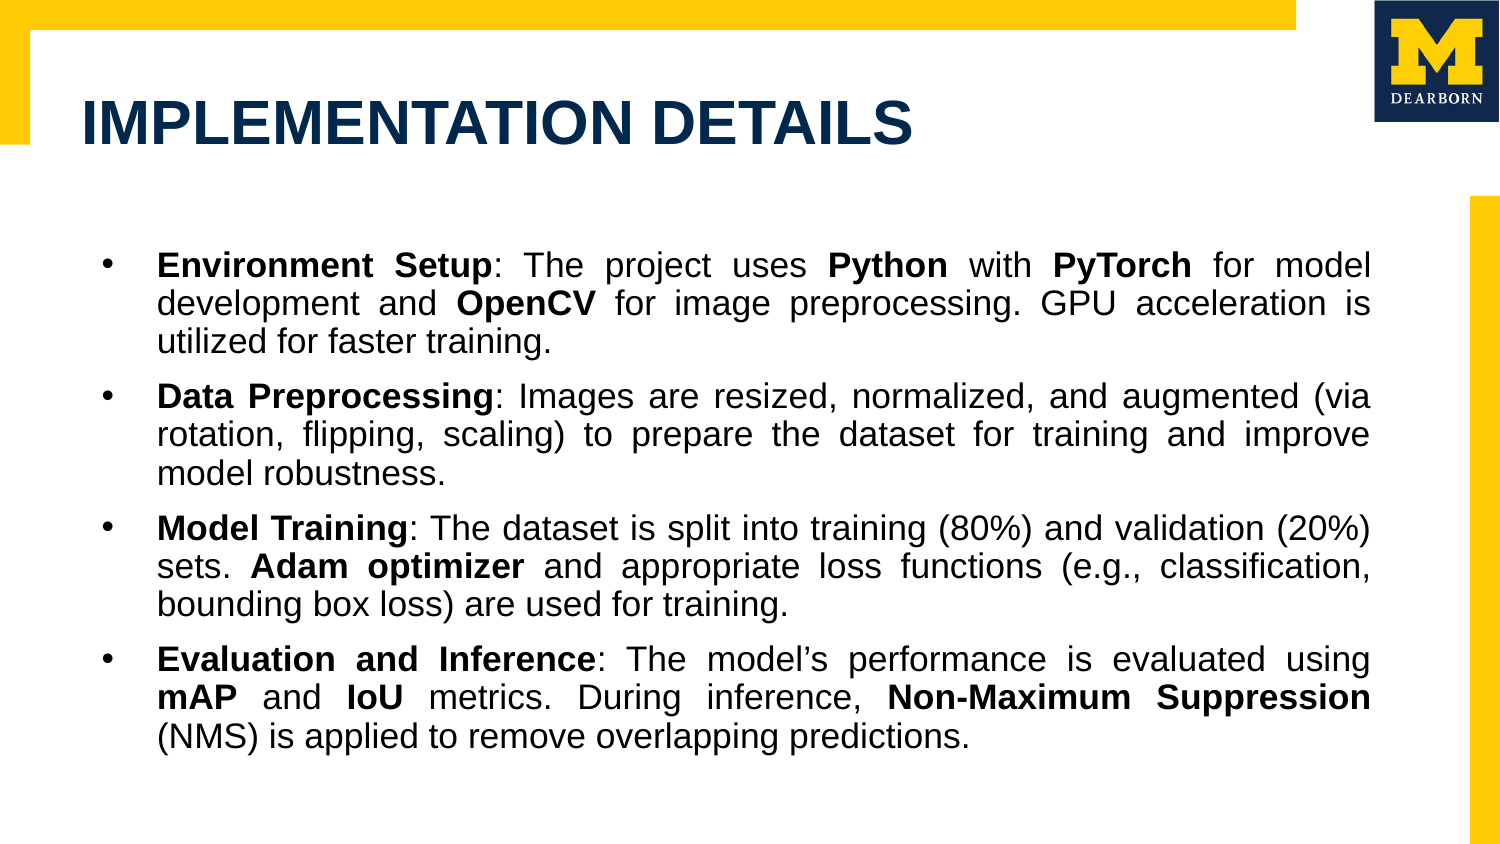

# IMPLEMENTATION DETAILS
Environment Setup: The project uses Python with PyTorch for model development and OpenCV for image preprocessing. GPU acceleration is utilized for faster training.
Data Preprocessing: Images are resized, normalized, and augmented (via rotation, flipping, scaling) to prepare the dataset for training and improve model robustness.
Model Training: The dataset is split into training (80%) and validation (20%) sets. Adam optimizer and appropriate loss functions (e.g., classification, bounding box loss) are used for training.
Evaluation and Inference: The model’s performance is evaluated using mAP and IoU metrics. During inference, Non-Maximum Suppression (NMS) is applied to remove overlapping predictions.